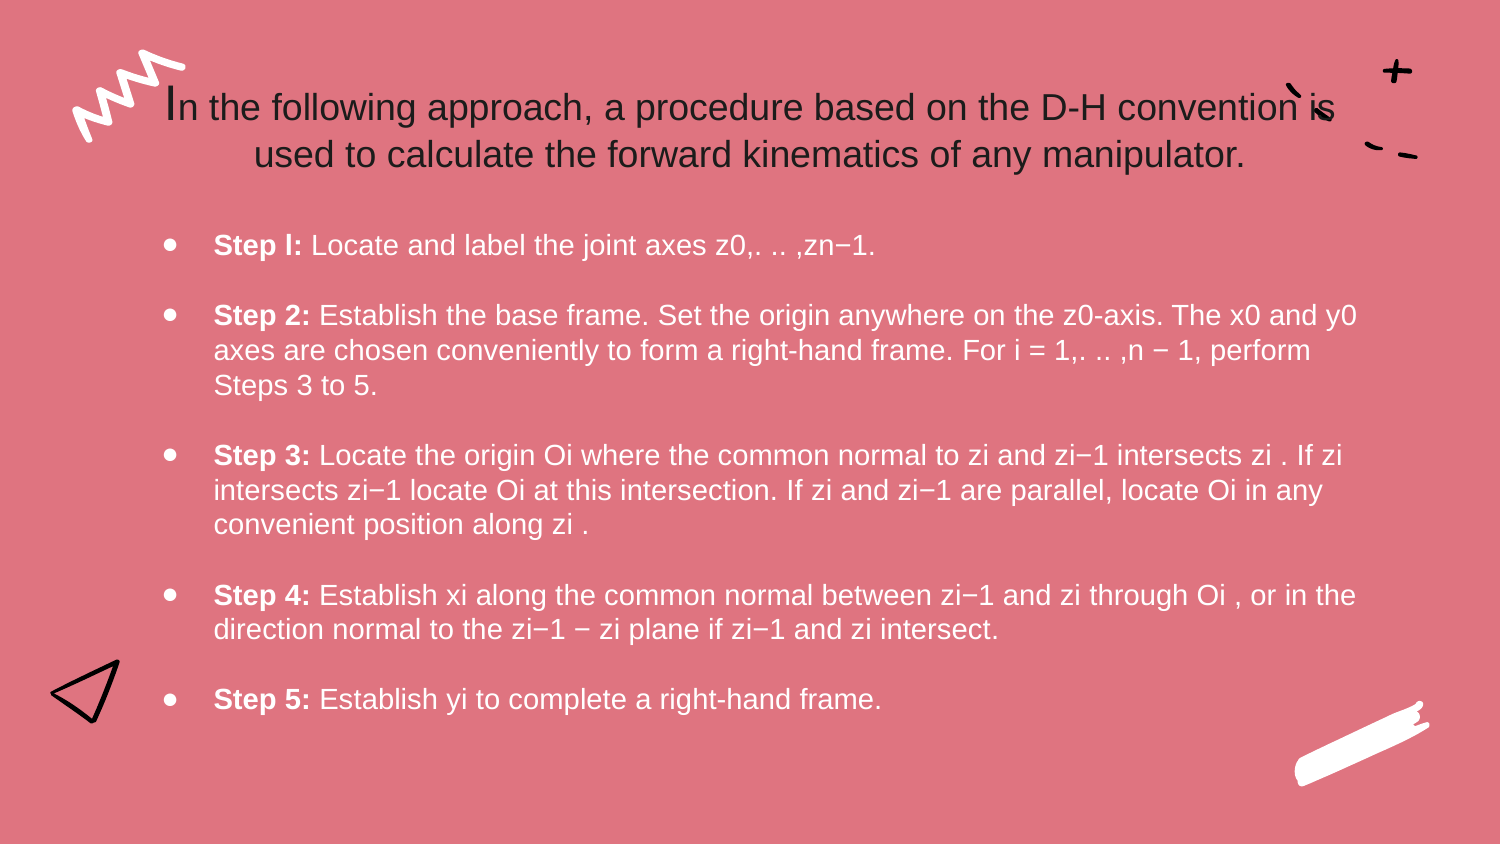

# In the following approach, a procedure based on the D-H convention is used to calculate the forward kinematics of any manipulator.
Step l: Locate and label the joint axes z0,. .. ,zn−1.

Step 2: Establish the base frame. Set the origin anywhere on the z0-axis. The x0 and y0 axes are chosen conveniently to form a right-hand frame. For i = 1,. .. ,n − 1, perform Steps 3 to 5.

Step 3: Locate the origin Oi where the common normal to zi and zi−1 intersects zi . If zi intersects zi−1 locate Oi at this intersection. If zi and zi−1 are parallel, locate Oi in any convenient position along zi .

Step 4: Establish xi along the common normal between zi−1 and zi through Oi , or in the direction normal to the zi−1 − zi plane if zi−1 and zi intersect.

Step 5: Establish yi to complete a right-hand frame.